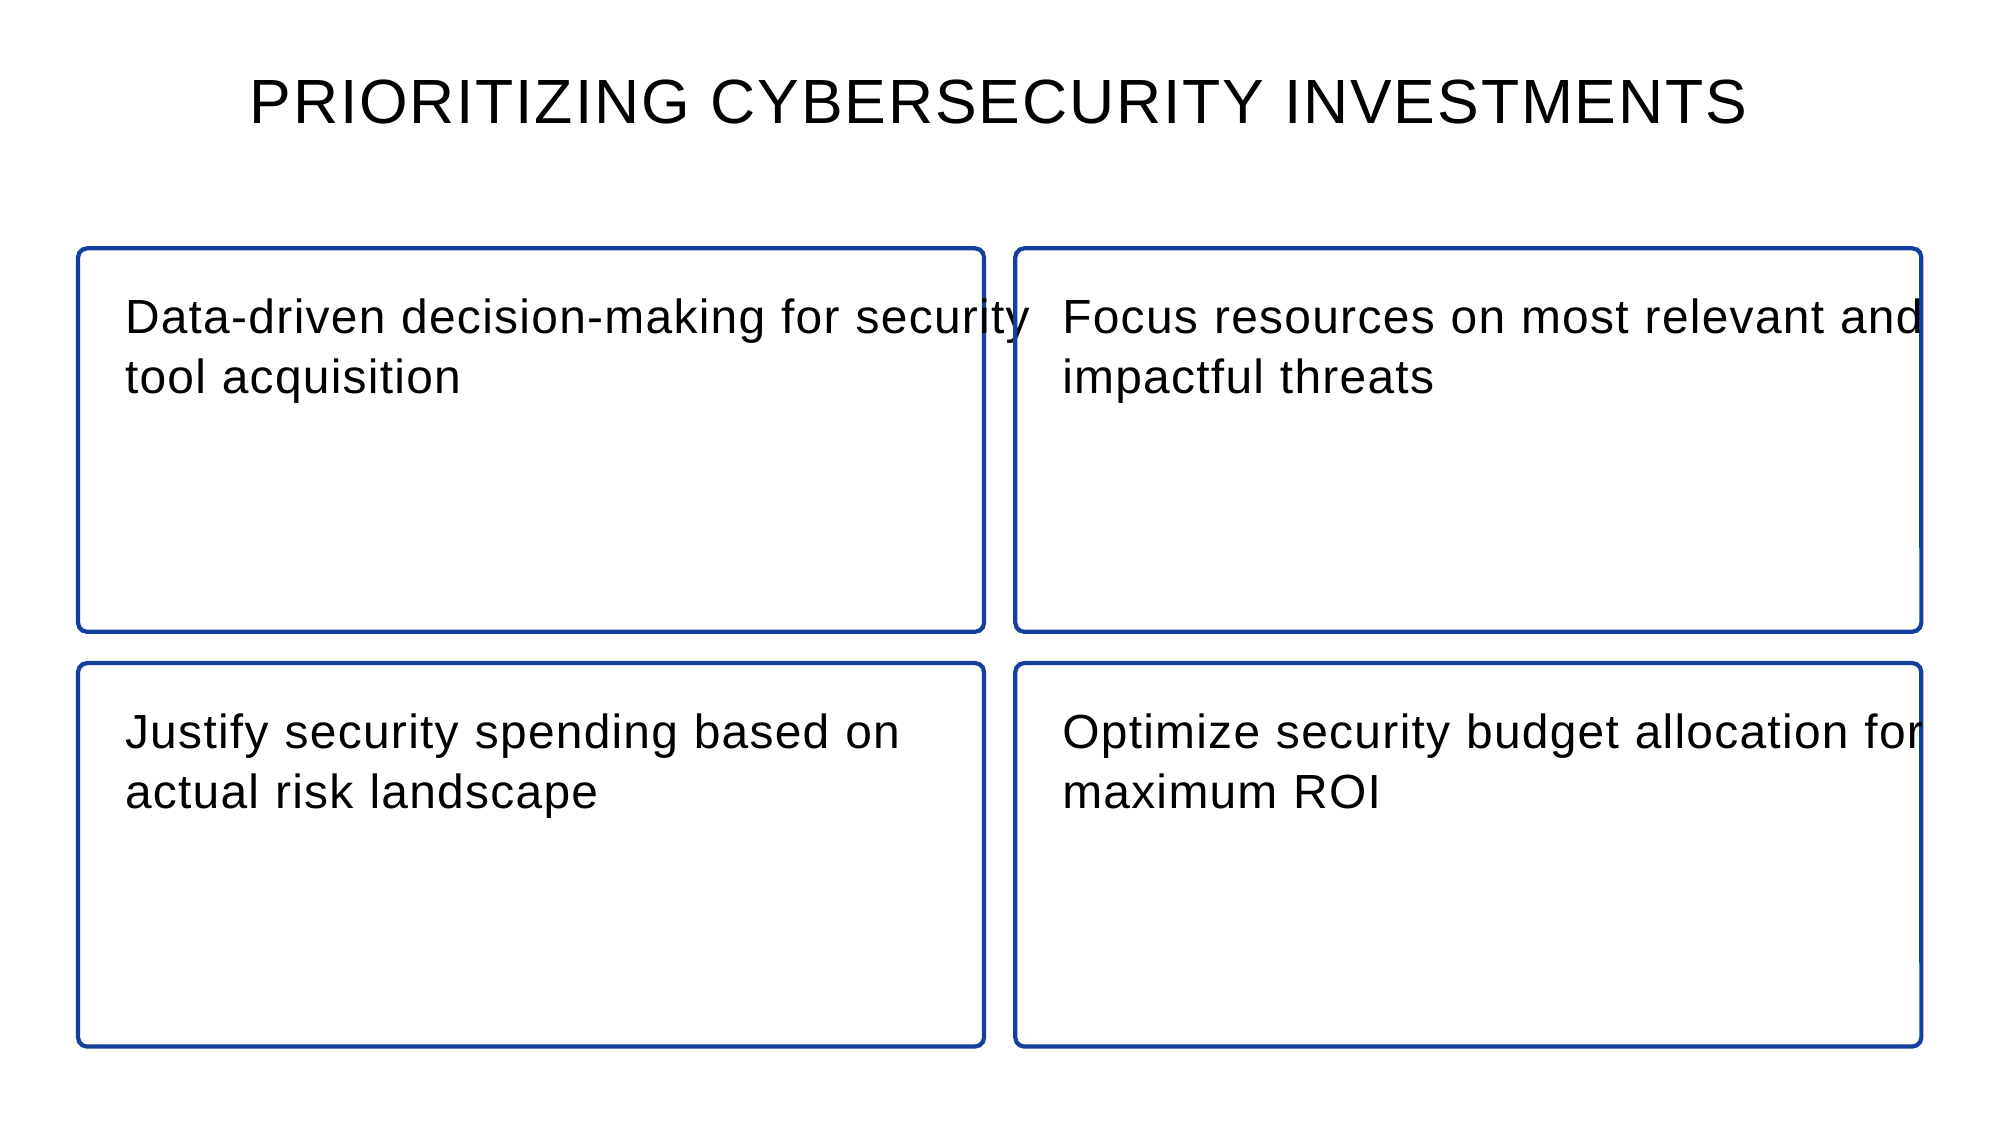

PRIORITIZING CYBERSECURITY INVESTMENTS

Data-driven decision-making for security tool acquisition
Focus resources on most relevant and impactful threats

Justify security spending based on actual risk landscape
Optimize security budget allocation for maximum ROI